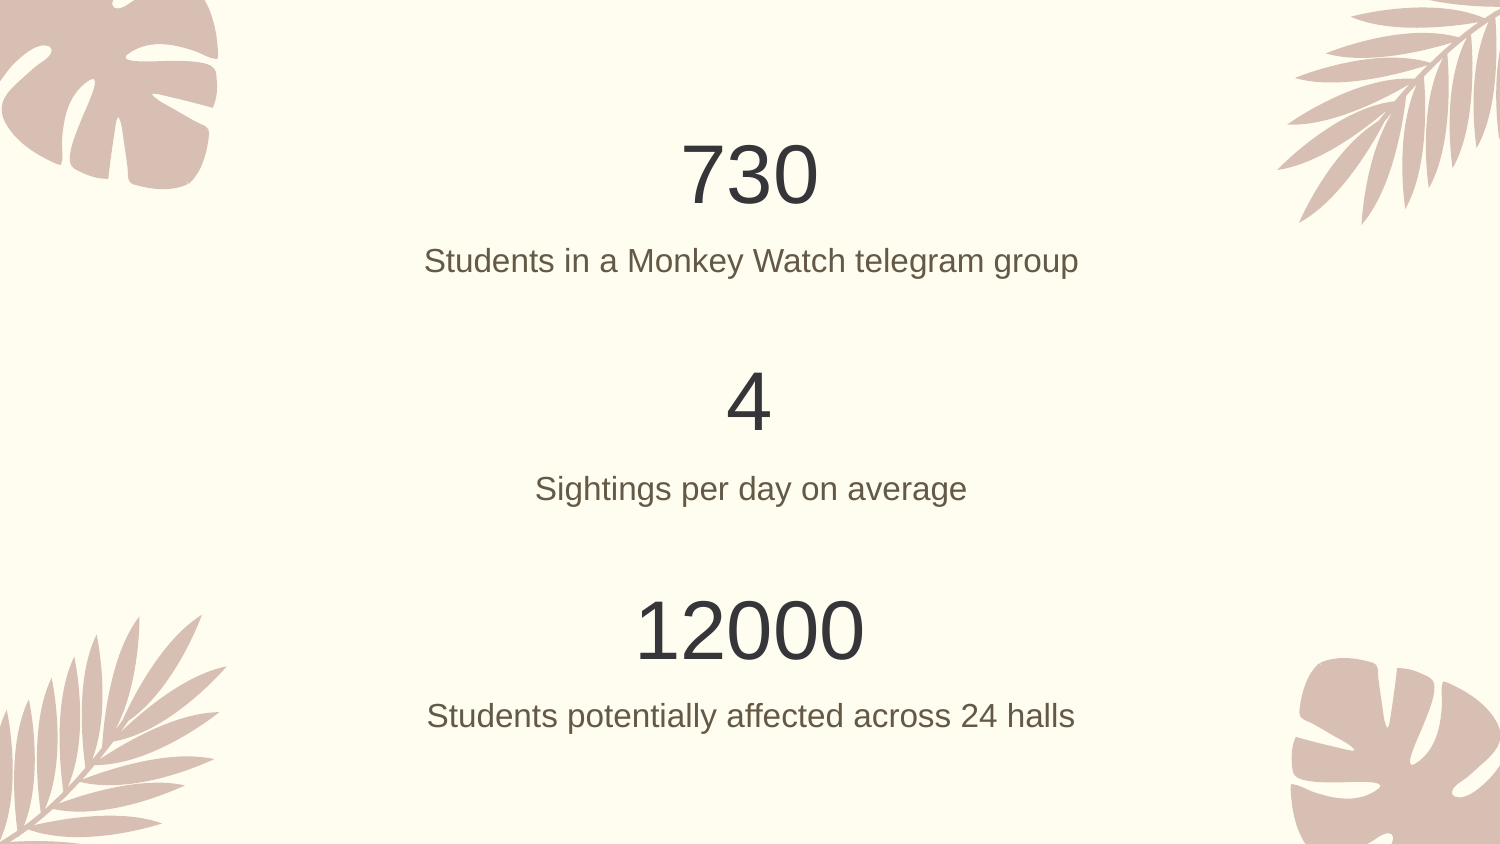

# 730
Students in a Monkey Watch telegram group

4
Sightings per day on average

12000
Students potentially affected across 24 halls